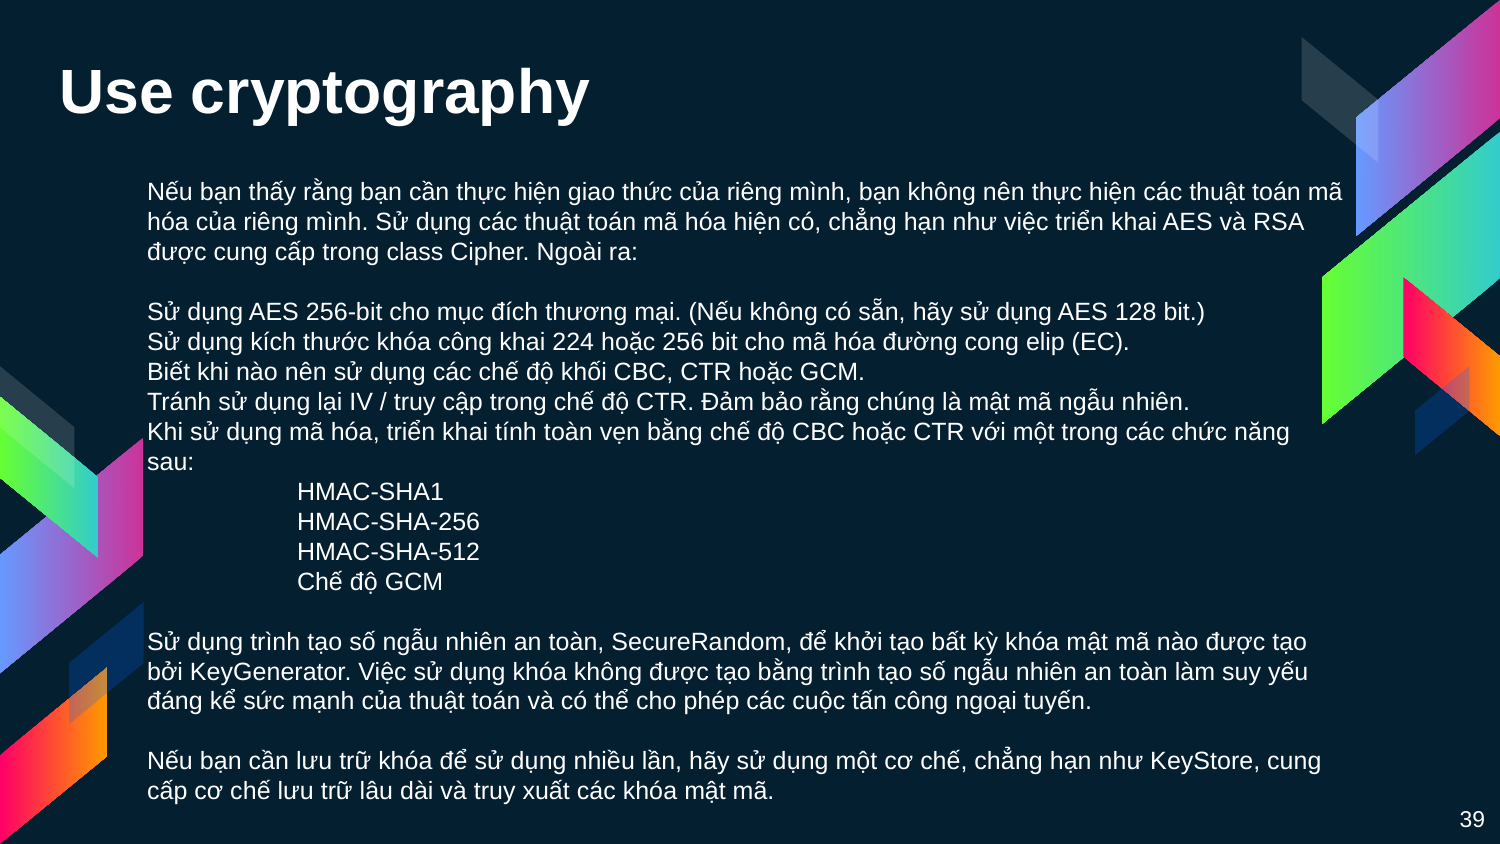

Use cryptography
Nếu bạn thấy rằng bạn cần thực hiện giao thức của riêng mình, bạn không nên thực hiện các thuật toán mã hóa của riêng mình. Sử dụng các thuật toán mã hóa hiện có, chẳng hạn như việc triển khai AES và RSA được cung cấp trong class Cipher. Ngoài ra:

Sử dụng AES 256-bit cho mục đích thương mại. (Nếu không có sẵn, hãy sử dụng AES 128 bit.)
Sử dụng kích thước khóa công khai 224 hoặc 256 bit cho mã hóa đường cong elip (EC).
Biết khi nào nên sử dụng các chế độ khối CBC, CTR hoặc GCM.
Tránh sử dụng lại IV / truy cập trong chế độ CTR. Đảm bảo rằng chúng là mật mã ngẫu nhiên.
Khi sử dụng mã hóa, triển khai tính toàn vẹn bằng chế độ CBC hoặc CTR với một trong các chức năng sau:
	HMAC-SHA1
	HMAC-SHA-256
	HMAC-SHA-512
	Chế độ GCM

Sử dụng trình tạo số ngẫu nhiên an toàn, SecureRandom, để khởi tạo bất kỳ khóa mật mã nào được tạo bởi KeyGenerator. Việc sử dụng khóa không được tạo bằng trình tạo số ngẫu nhiên an toàn làm suy yếu đáng kể sức mạnh của thuật toán và có thể cho phép các cuộc tấn công ngoại tuyến.

Nếu bạn cần lưu trữ khóa để sử dụng nhiều lần, hãy sử dụng một cơ chế, chẳng hạn như KeyStore, cung cấp cơ chế lưu trữ lâu dài và truy xuất các khóa mật mã.
39